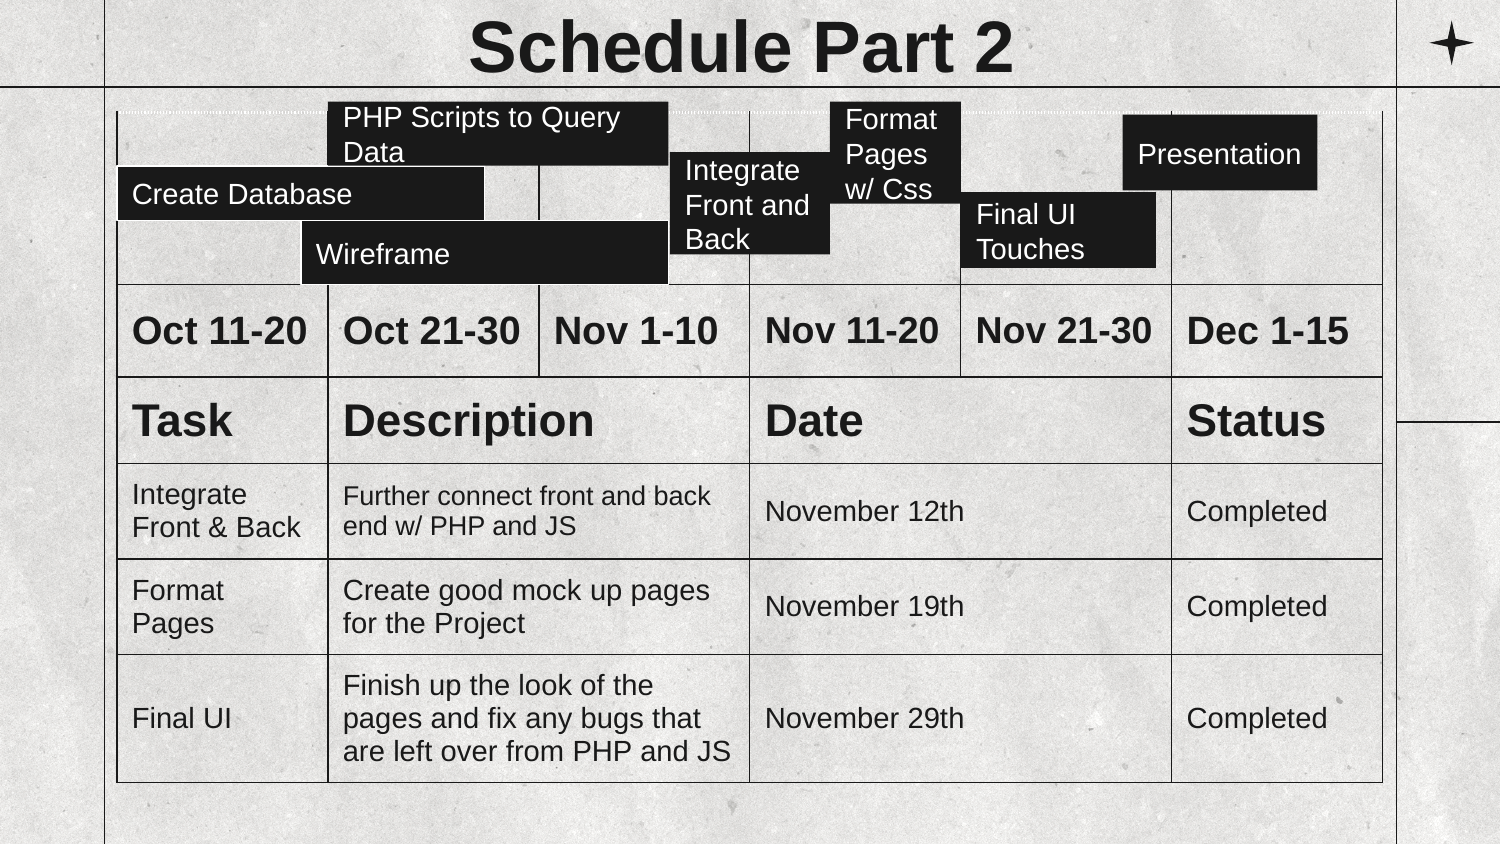

# Schedule Part 2
PHP Scripts to Query Data
Format Pages w/ Css
|  |  |  |  |  |  |
| --- | --- | --- | --- | --- | --- |
| Oct 11-20 | Oct 21-30 | Nov 1-10 | Nov 11-20 | Nov 21-30 | Dec 1-15 |
| Task | Description |  | Date |  | Status |
| Integrate Front & Back | Further connect front and back end w/ PHP and JS |  | November 12th |  | Completed |
| Format Pages | Create good mock up pages for the Project |  | November 19th |  | Completed |
| Final UI | Finish up the look of the pages and fix any bugs that are left over from PHP and JS |  | November 29th |  | Completed |
Presentation
Integrate Front and Back
Create Database
Final UI Touches
Wireframe